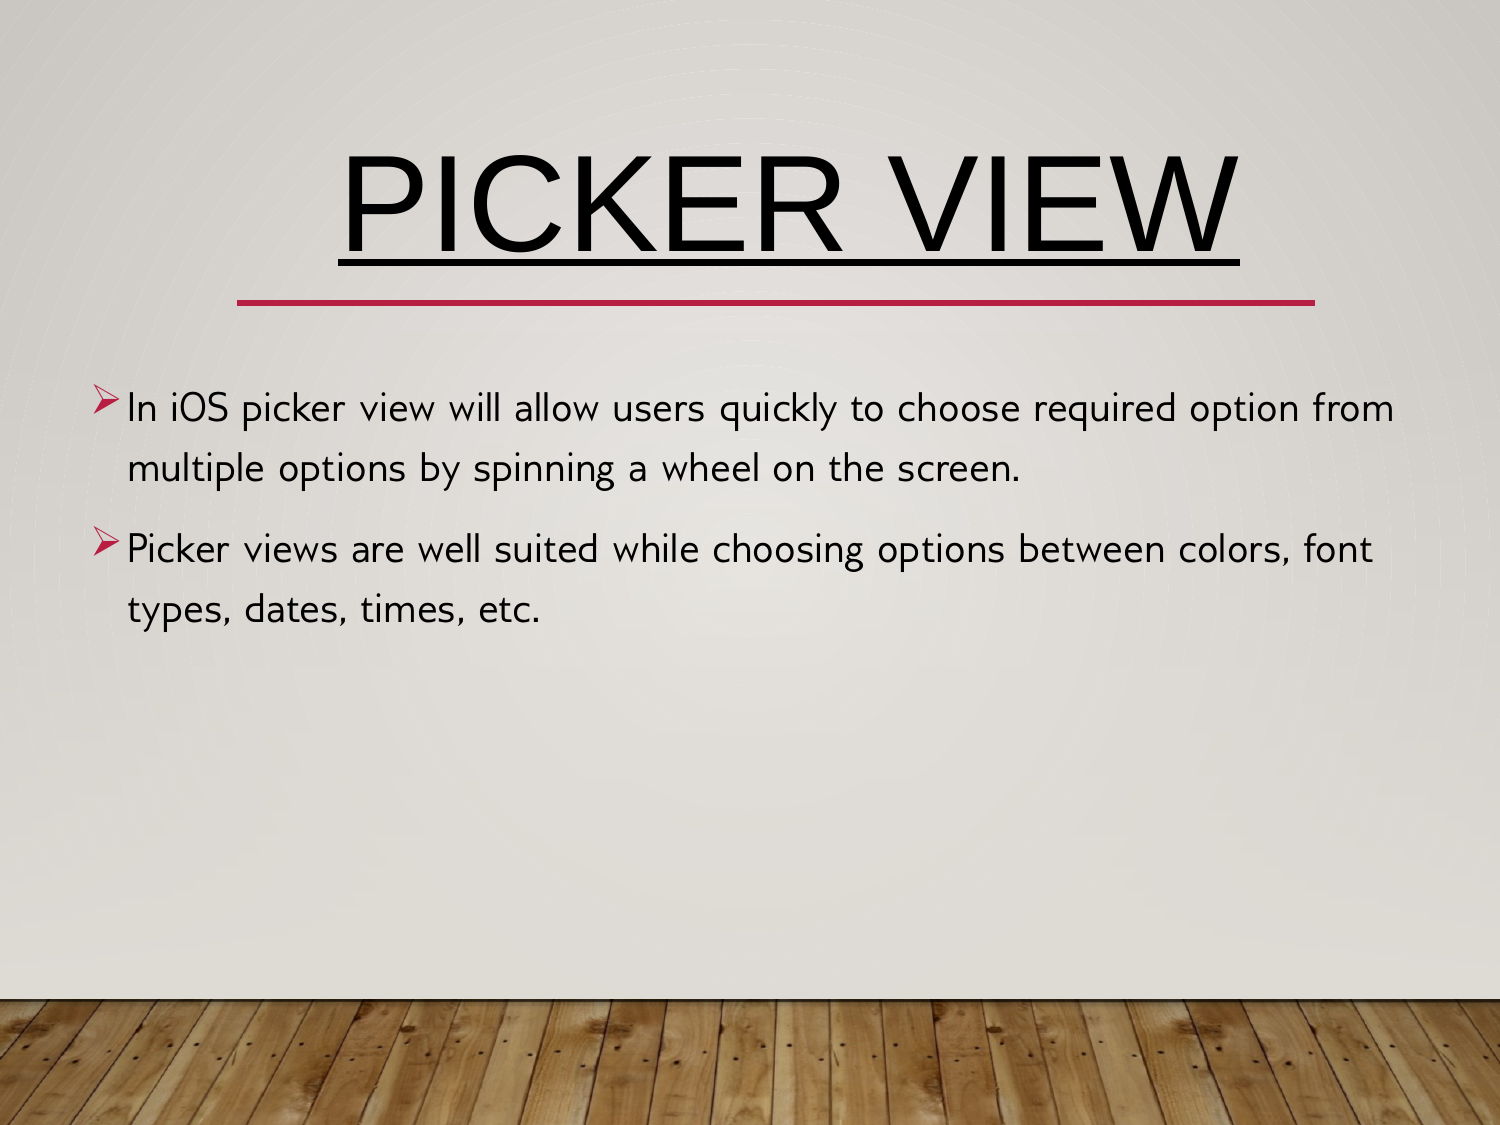

# PICKER VIEW
In iOS picker view will allow users quickly to choose required option from multiple options by spinning a wheel on the screen.
Picker views are well suited while choosing options between colors, font types, dates, times, etc.